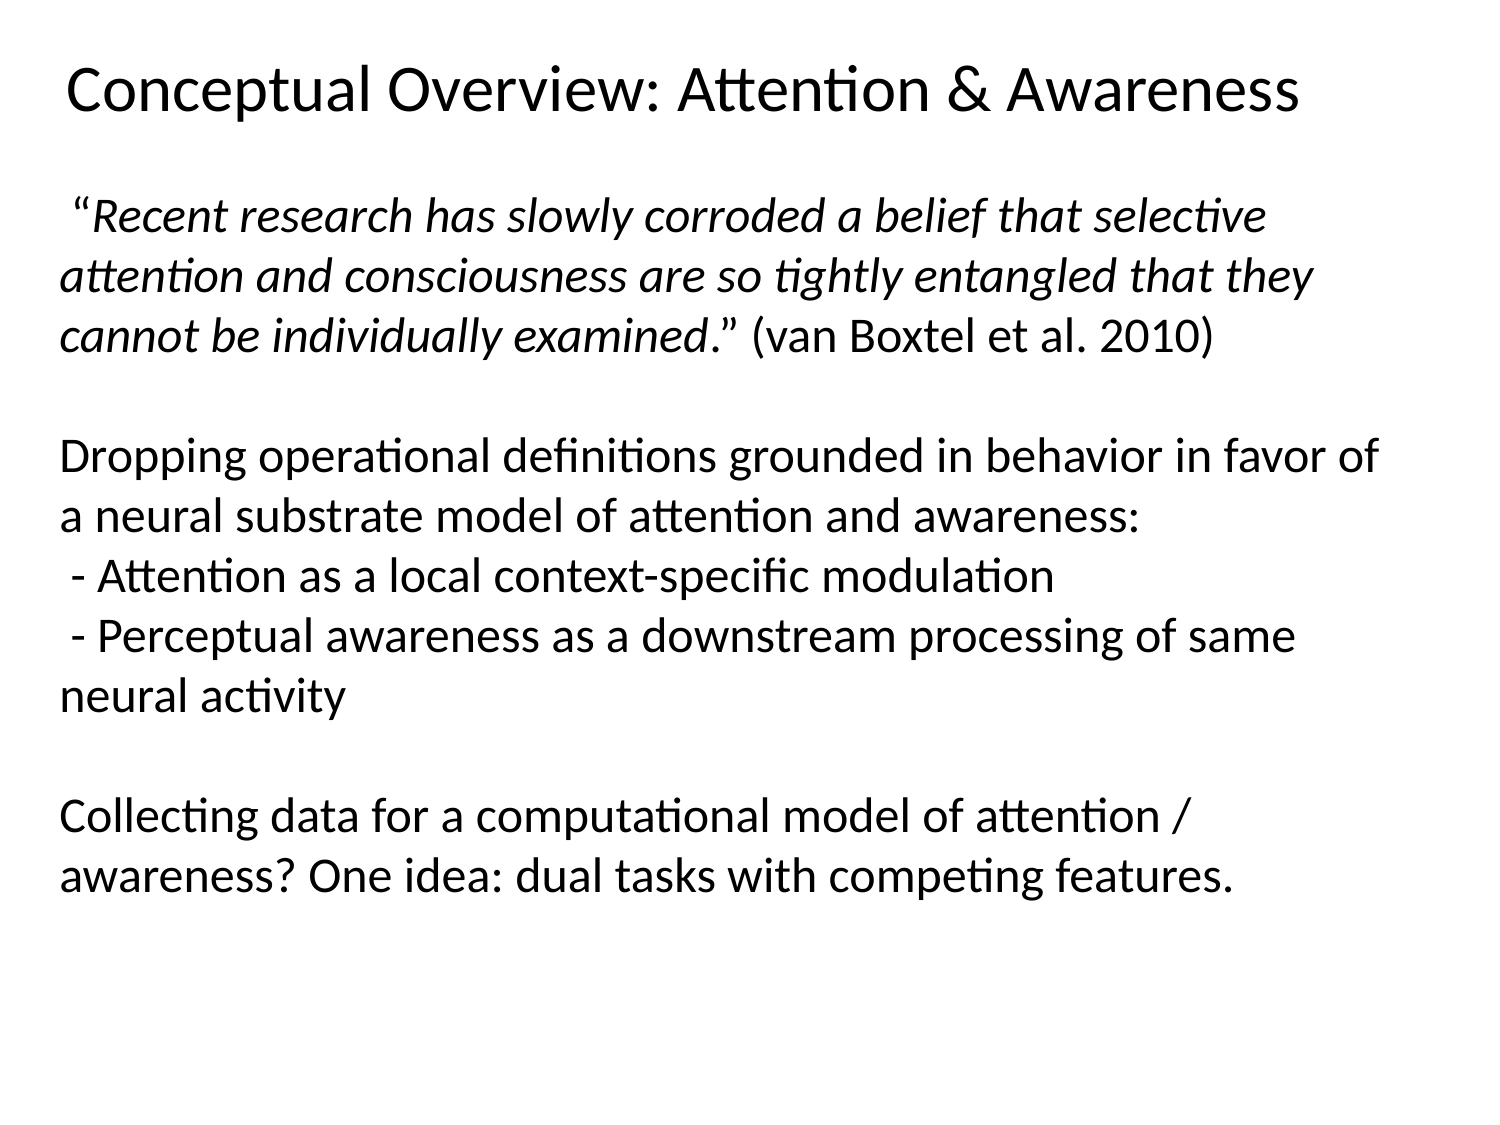

Conceptual Overview: Attention & Awareness
 “Recent research has slowly corroded a belief that selective attention and consciousness are so tightly entangled that they cannot be individually examined.” (van Boxtel et al. 2010)

Dropping operational definitions grounded in behavior in favor of a neural substrate model of attention and awareness:
 - Attention as a local context-specific modulation
 - Perceptual awareness as a downstream processing of same neural activity

Collecting data for a computational model of attention / awareness? One idea: dual tasks with competing features.